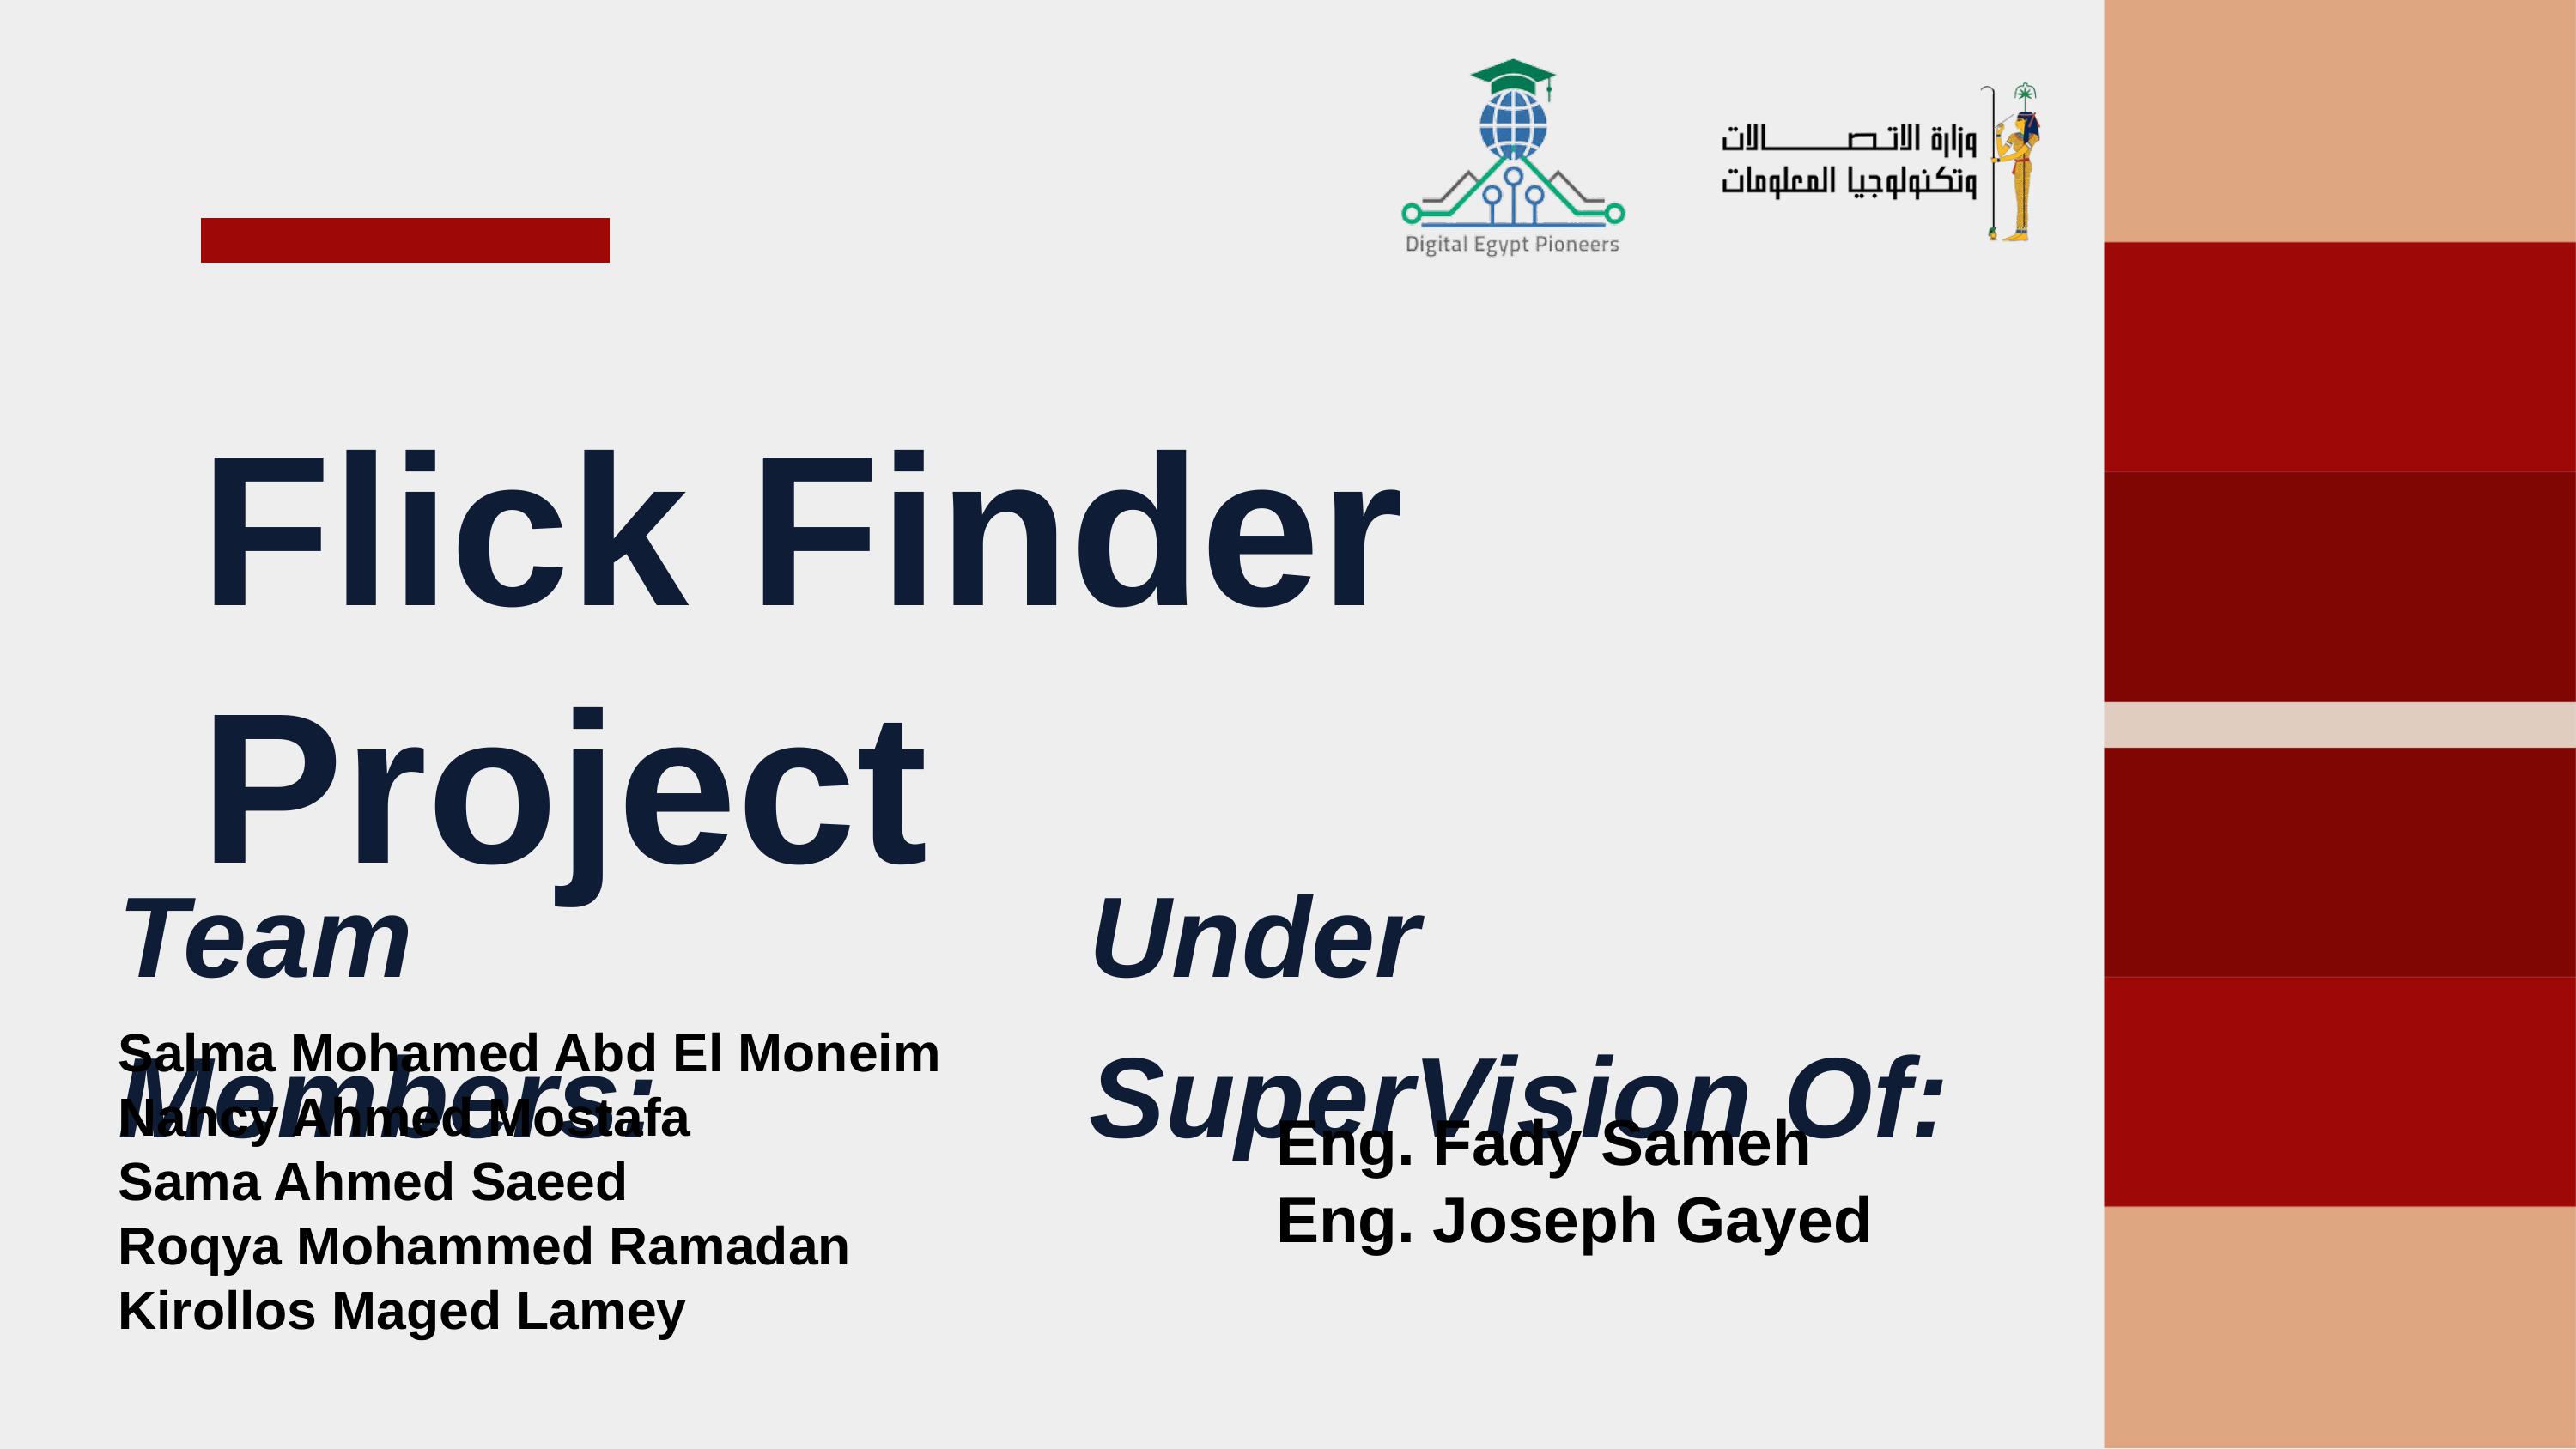

Flick Finder Project
Team Members:
Under SuperVision Of:
Salma Mohamed Abd El Moneim
Nancy Ahmed Mostafa
Sama Ahmed Saeed
Roqya Mohammed Ramadan
Kirollos Maged Lamey
Eng. Fady Sameh
Eng. Joseph Gayed